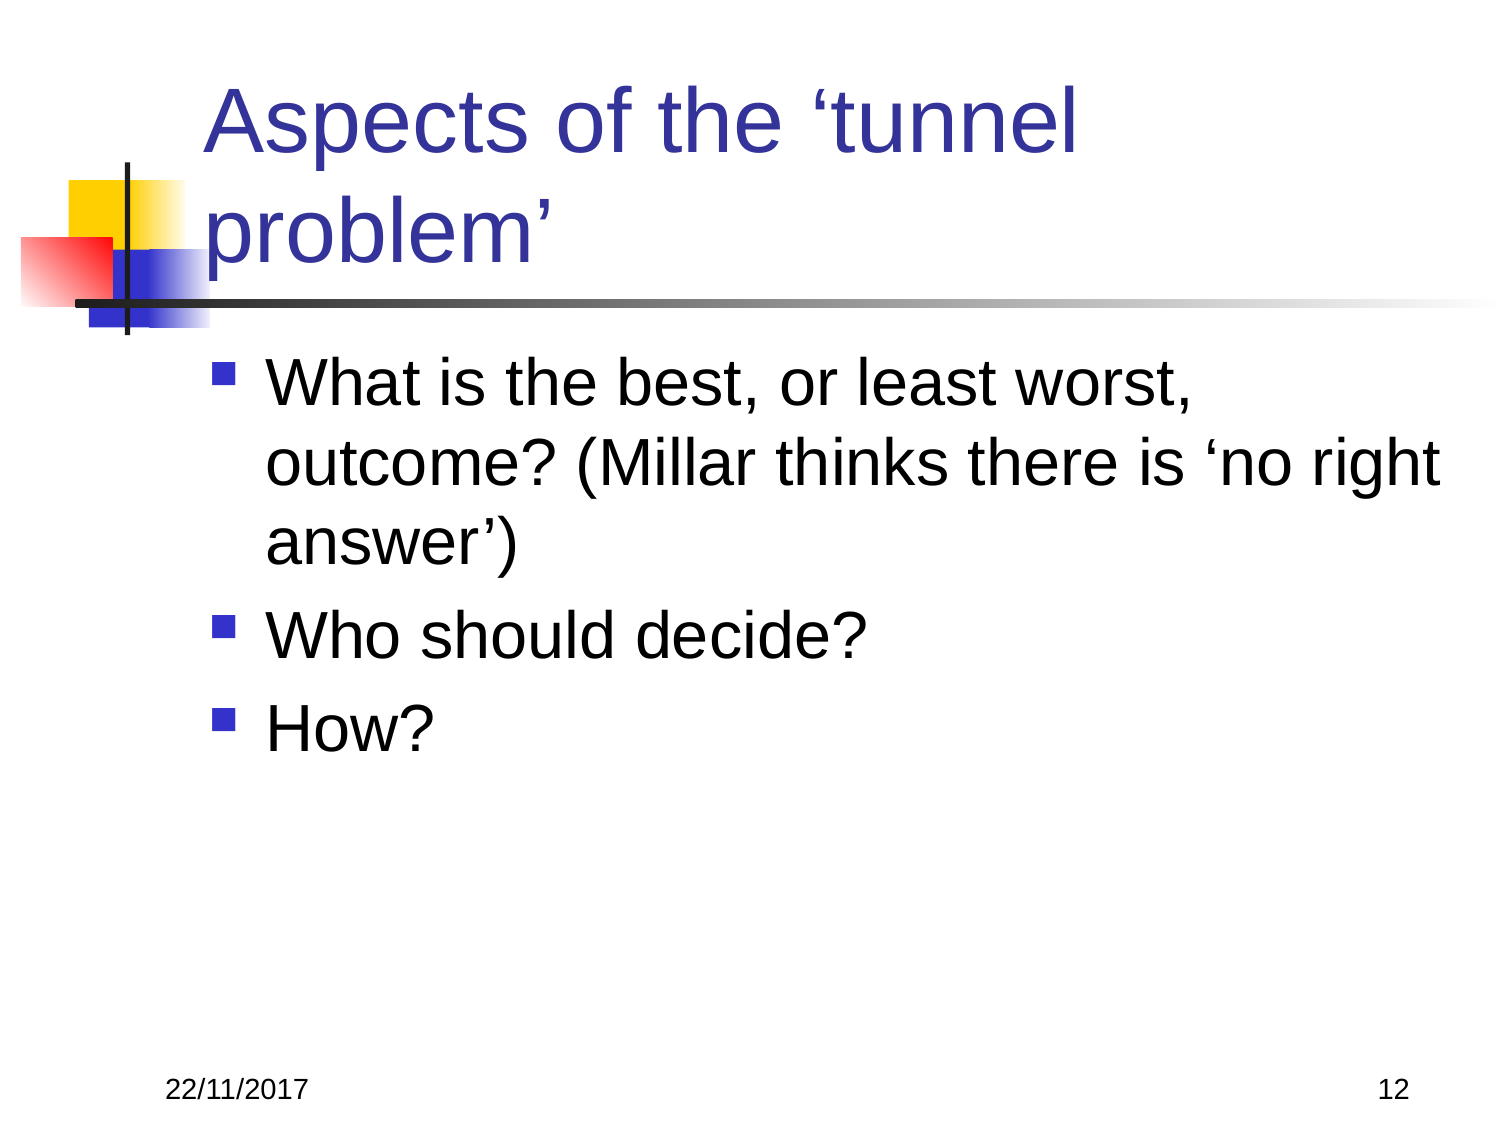

# Aspects of the ‘tunnel problem’
What is the best, or least worst, outcome? (Millar thinks there is ‘no right answer’)
Who should decide?
How?

22/11/2017

12